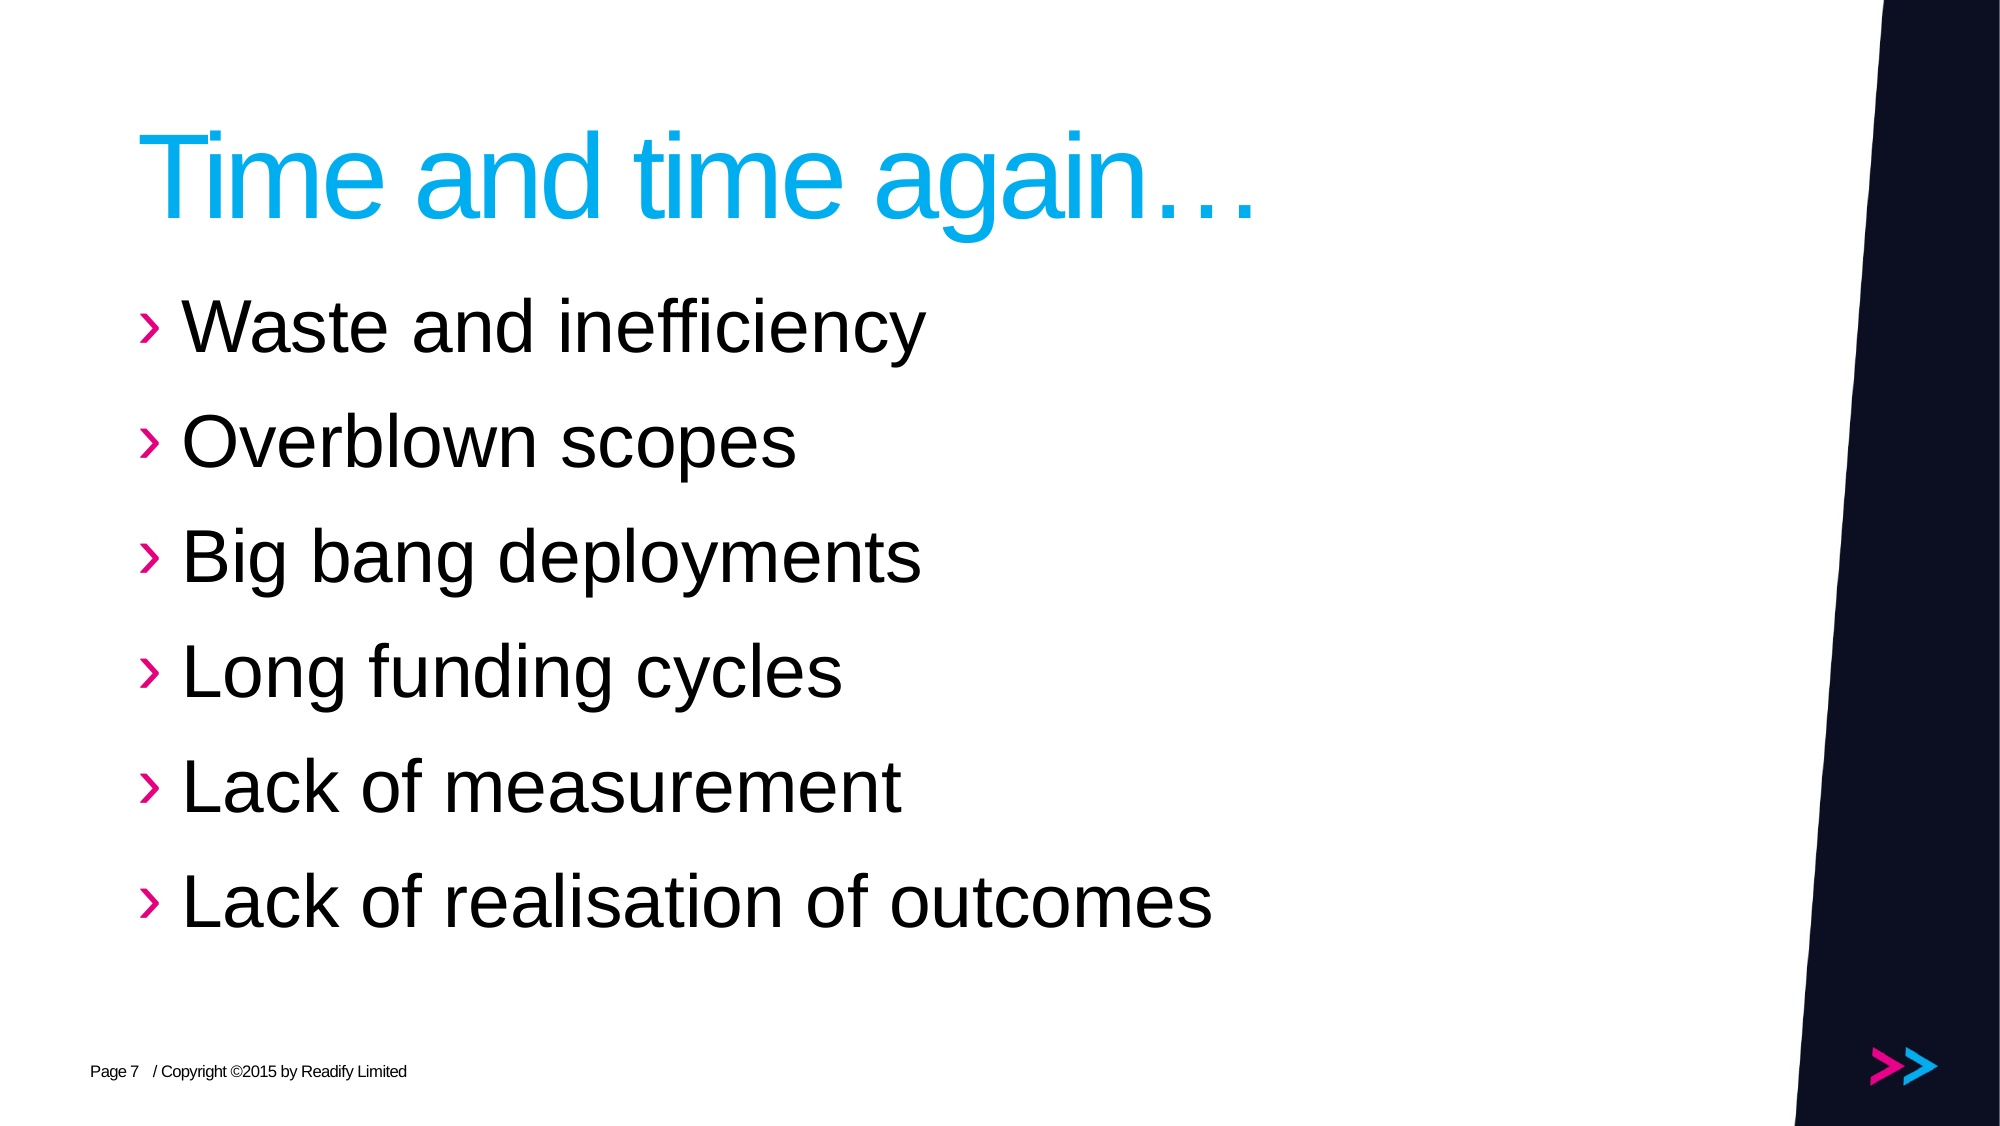

# Time and time again…
Waste and inefficiency
Overblown scopes
Big bang deployments
Long funding cycles
Lack of measurement
Lack of realisation of outcomes
7
/ Copyright ©2015 by Readify Limited